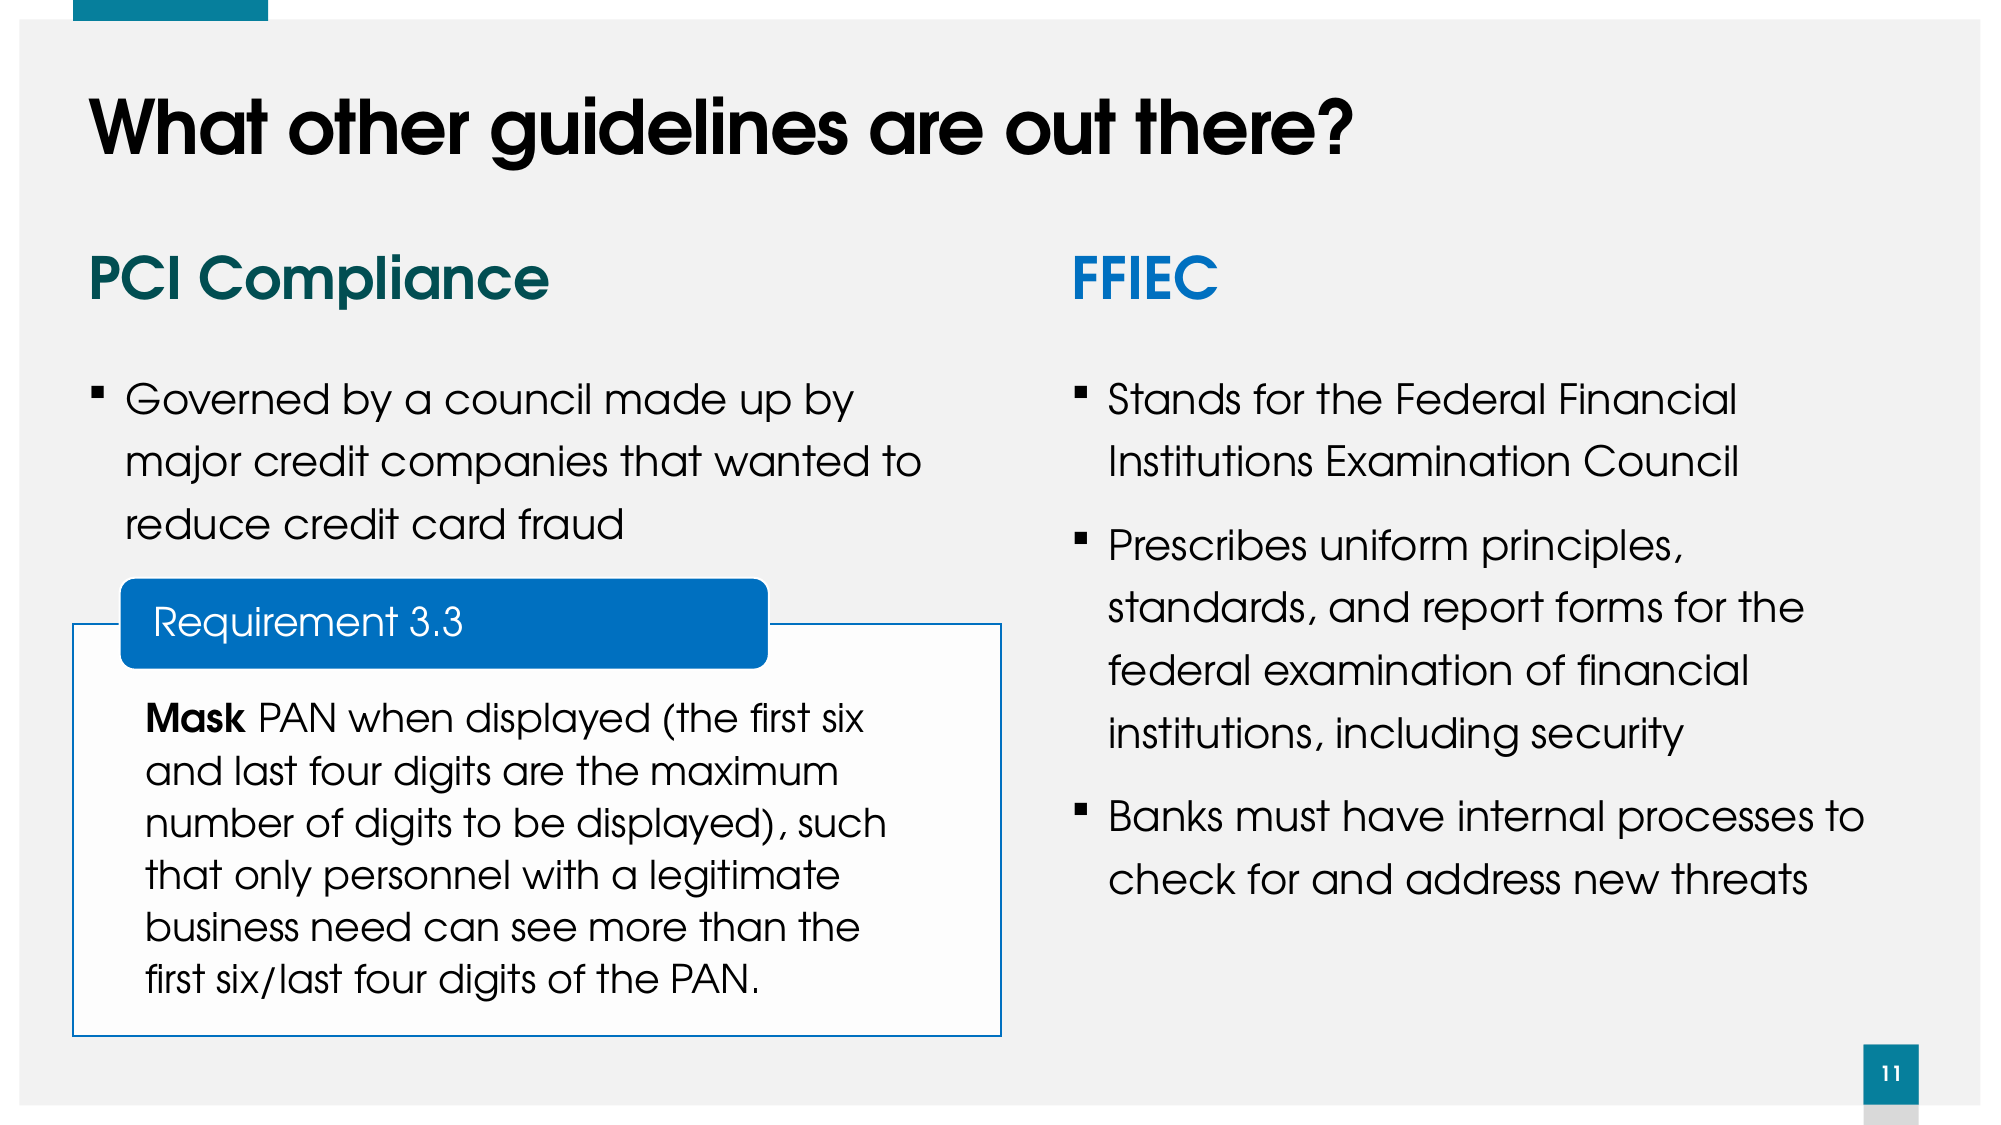

# What other guidelines are out there?
PCI Compliance
FFIEC
Governed by a council made up by major credit companies that wanted to reduce credit card fraud
Stands for the Federal Financial Institutions Examination Council
Prescribes uniform principles, standards, and report forms for the federal examination of financial institutions, including security
Banks must have internal processes to check for and address new threats
Mask PAN when displayed (the first six and last four digits are the maximum number of digits to be displayed), such that only personnel with a legitimate business need can see more than the first six/last four digits of the PAN.
Requirement 3.3